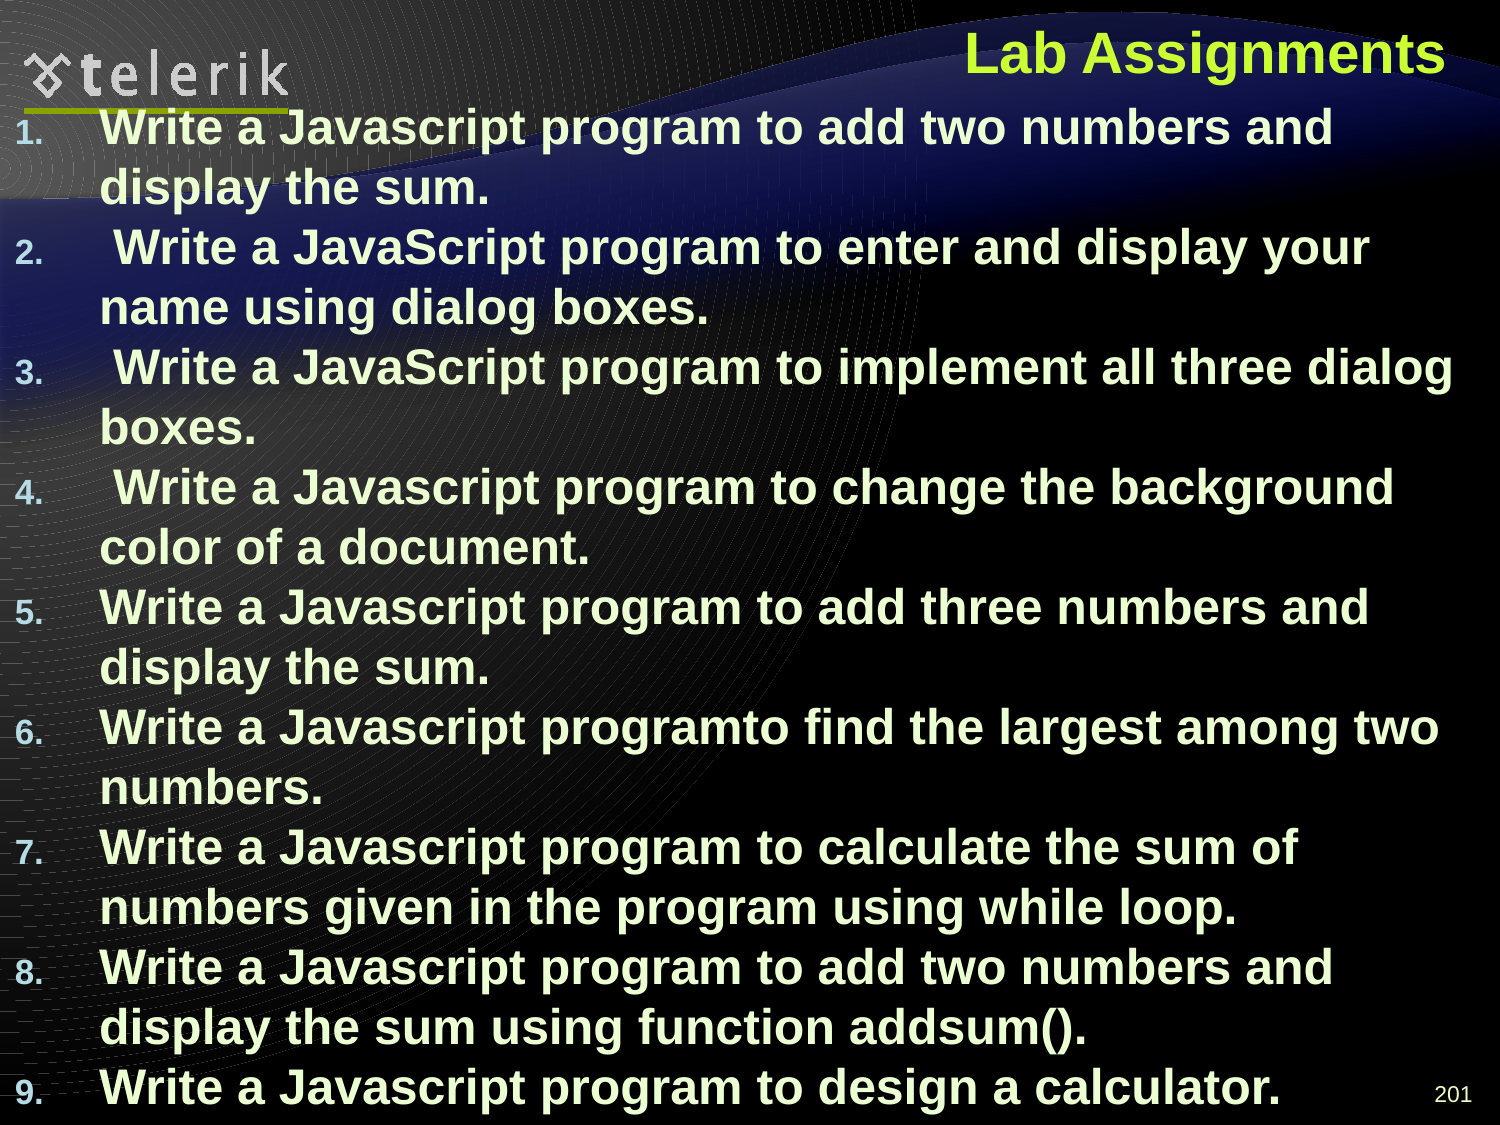

# Lab Assignments
Write a Javascript program to add two numbers and display the sum.
 Write a JavaScript program to enter and display your name using dialog boxes.
 Write a JavaScript program to implement all three dialog boxes.
 Write a Javascript program to change the background color of a document.
Write a Javascript program to add three numbers and display the sum.
Write a Javascript programto find the largest among two numbers.
Write a Javascript program to calculate the sum of numbers given in the program using while loop.
Write a Javascript program to add two numbers and display the sum using function addsum().
Write a Javascript program to design a calculator.

201